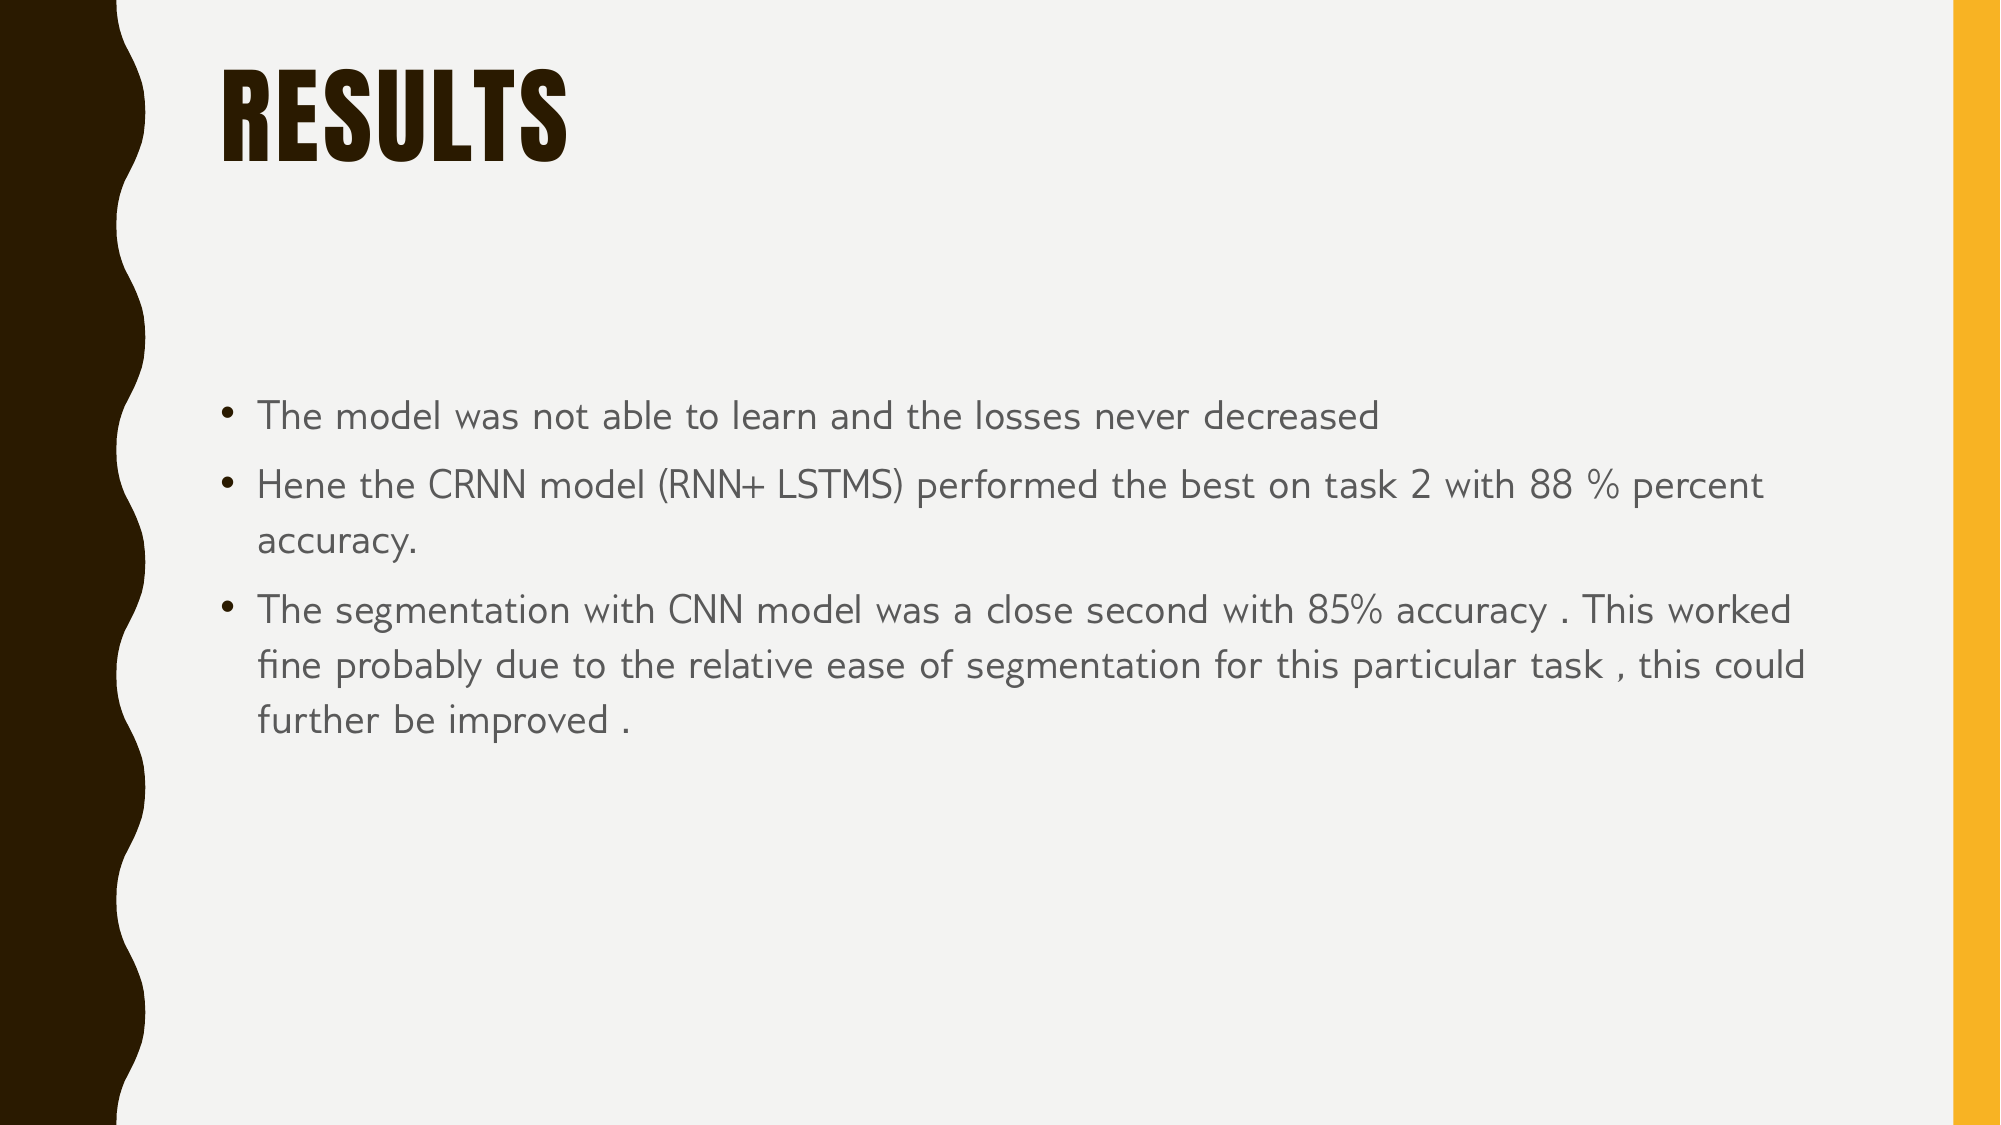

# Results
The model was not able to learn and the losses never decreased
Hene the CRNN model (RNN+ LSTMS) performed the best on task 2 with 88 % percent accuracy.
The segmentation with CNN model was a close second with 85% accuracy . This worked fine probably due to the relative ease of segmentation for this particular task , this could further be improved .